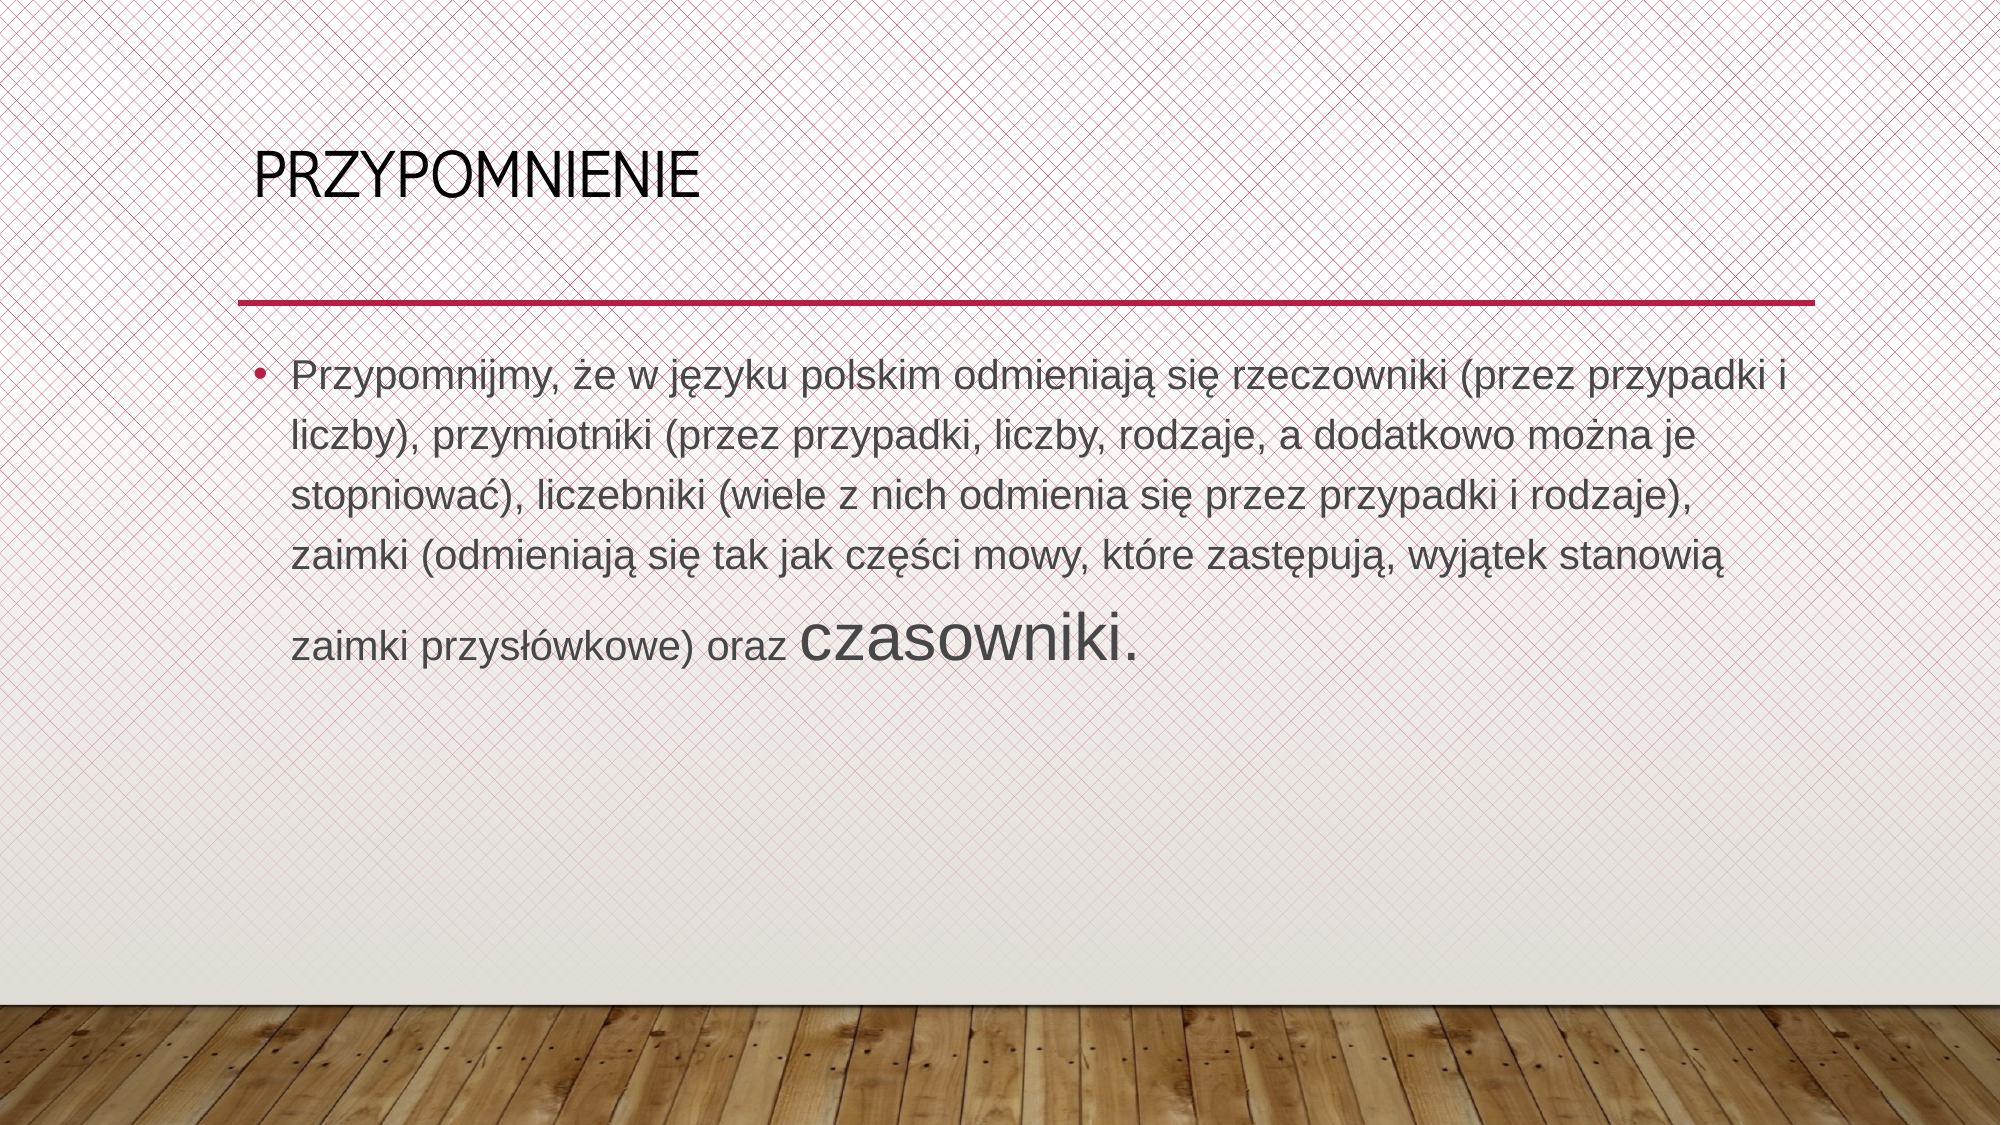

# Przypomnienie
Przypomnijmy, że w języku polskim odmieniają się rzeczowniki (przez przypadki i liczby), przymiotniki (przez przypadki, liczby, rodzaje, a dodatkowo można je stopniować), liczebniki (wiele z nich odmienia się przez przypadki i rodzaje), zaimki (odmieniają się tak jak części mowy, które zastępują, wyjątek stanowią zaimki przysłówkowe) oraz czasowniki.